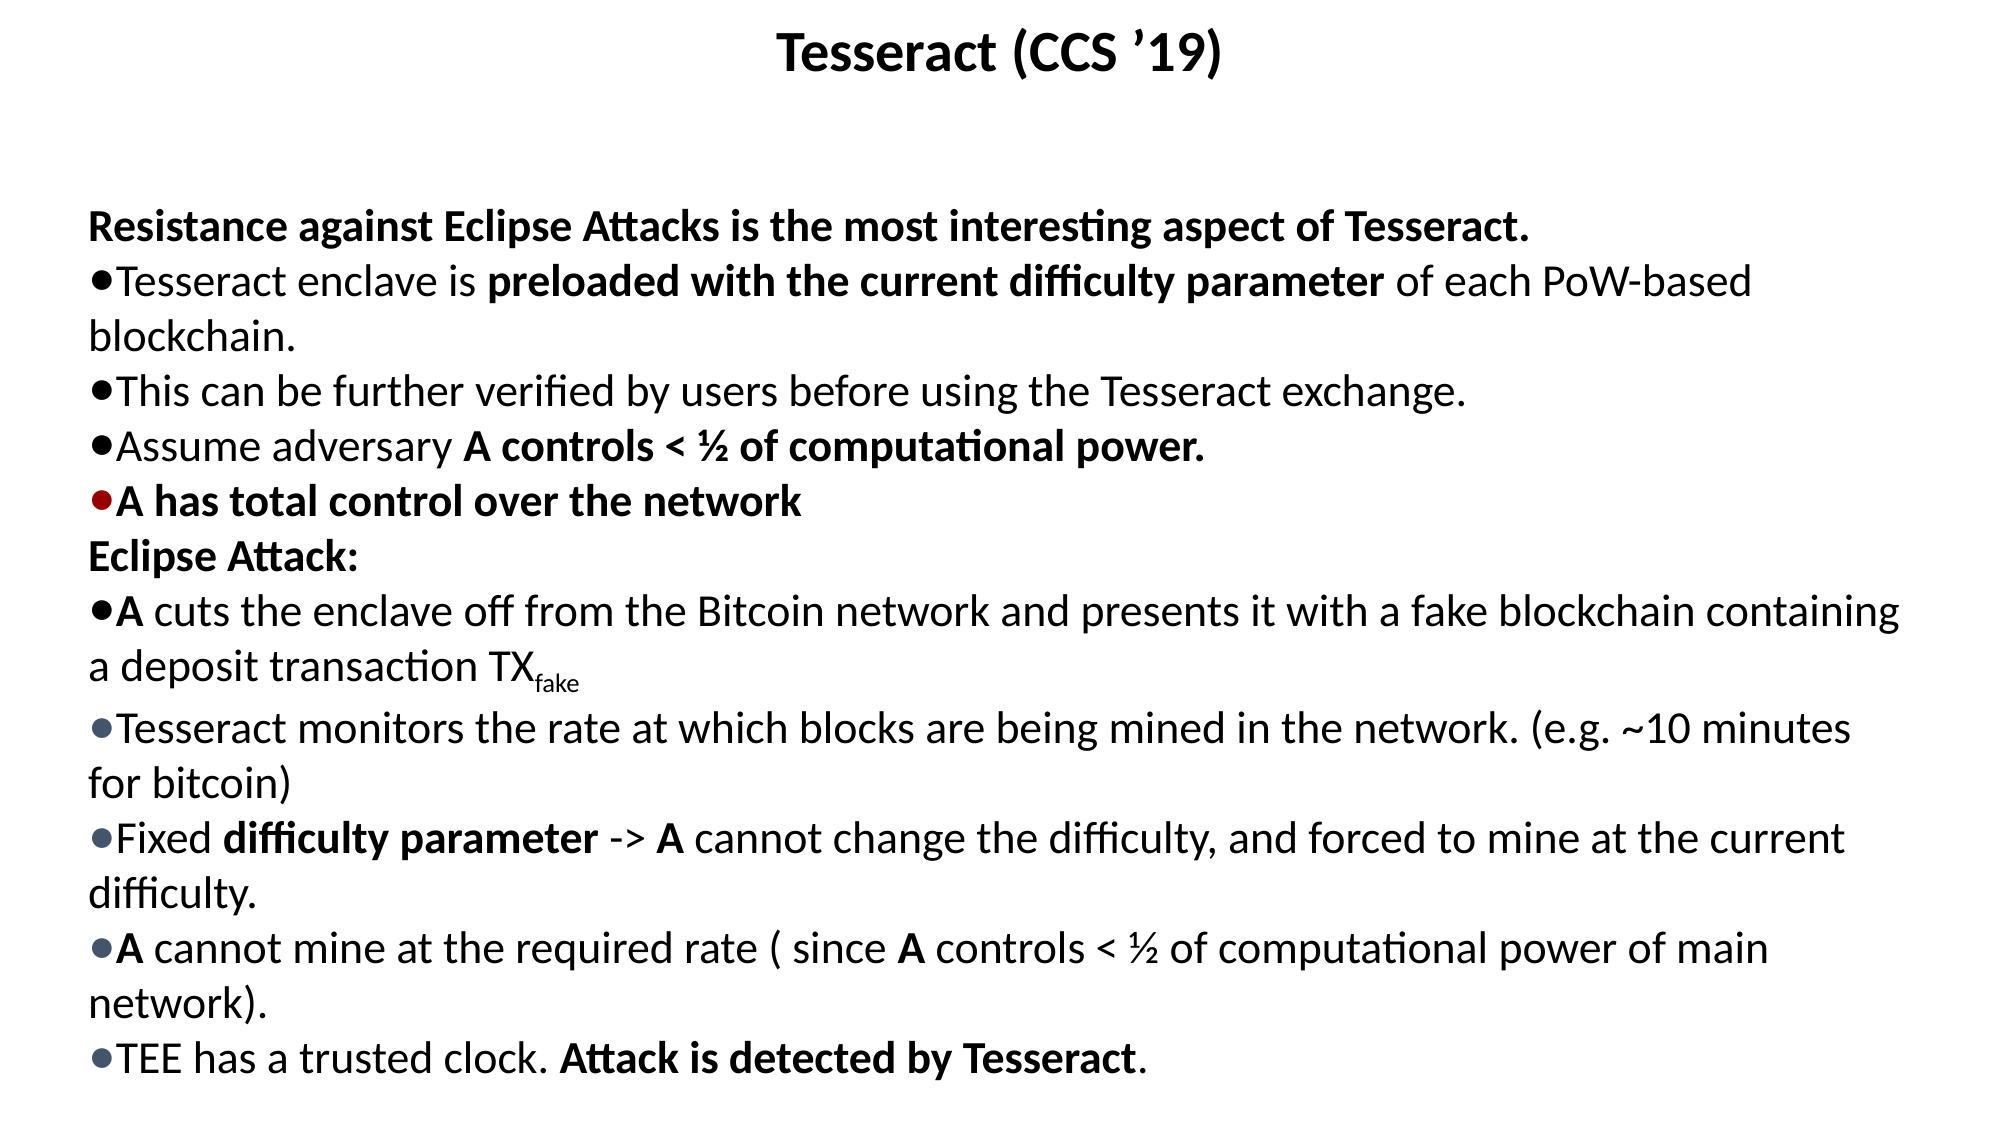

# Tesseract - Eclipse Attacks
Tesseract (CCS ’19)
Resistance against Eclipse Attacks is the most interesting aspect of Tesseract.
Tesseract enclave is preloaded with the current difficulty parameter of each PoW-based blockchain.
This can be further verified by users before using the Tesseract exchange.
Assume adversary A controls < ½ of computational power.
A has total control over the network
Eclipse Attack:
A cuts the enclave off from the Bitcoin network and presents it with a fake blockchain containing a deposit transaction TXfake
Tesseract monitors the rate at which blocks are being mined in the network. (e.g. ~10 minutes for bitcoin)
Fixed difficulty parameter -> A cannot change the difficulty, and forced to mine at the current difficulty.
A cannot mine at the required rate ( since A controls < ½ of computational power of main network).
TEE has a trusted clock. Attack is detected by Tesseract.